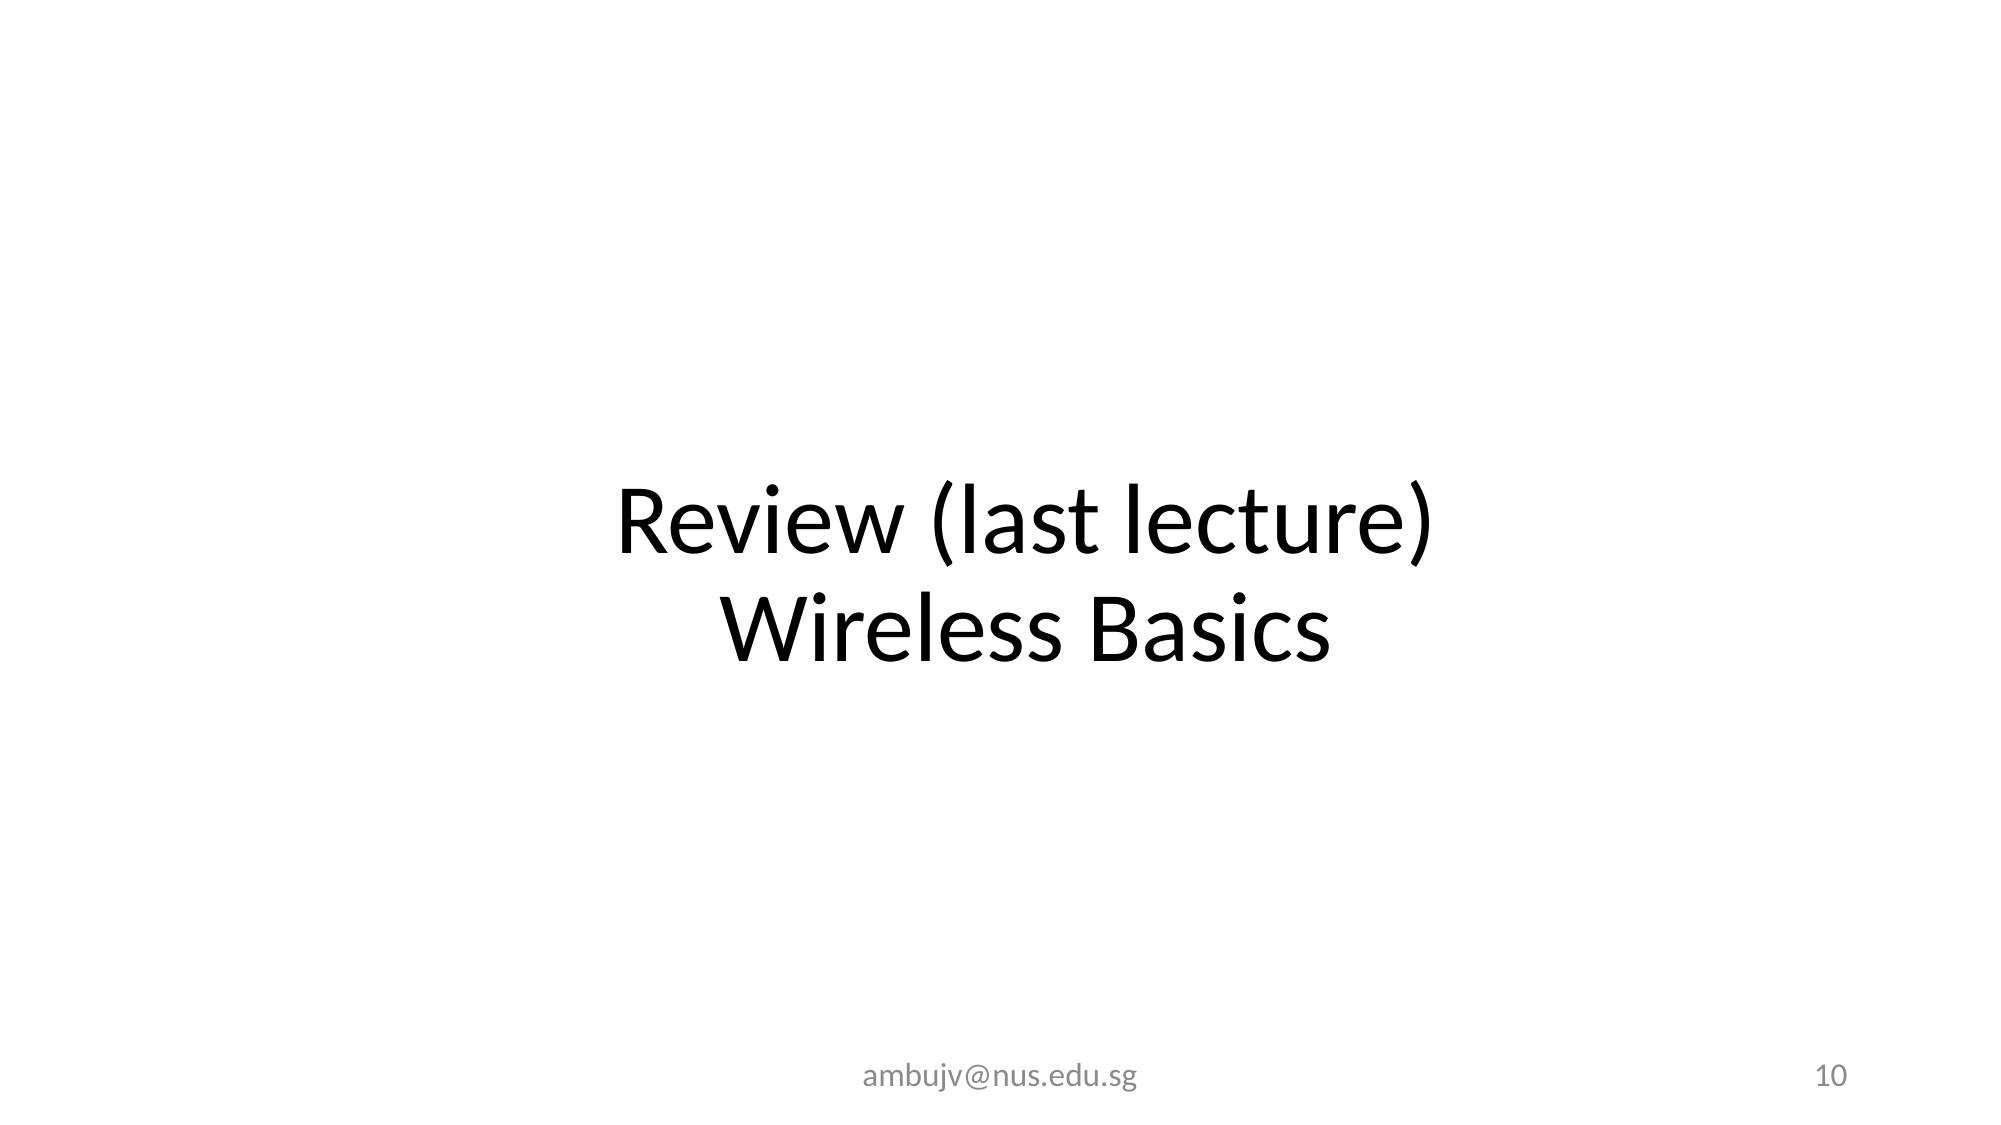

Review (last lecture) Wireless Basics

ambujv@nus.edu.sg
10